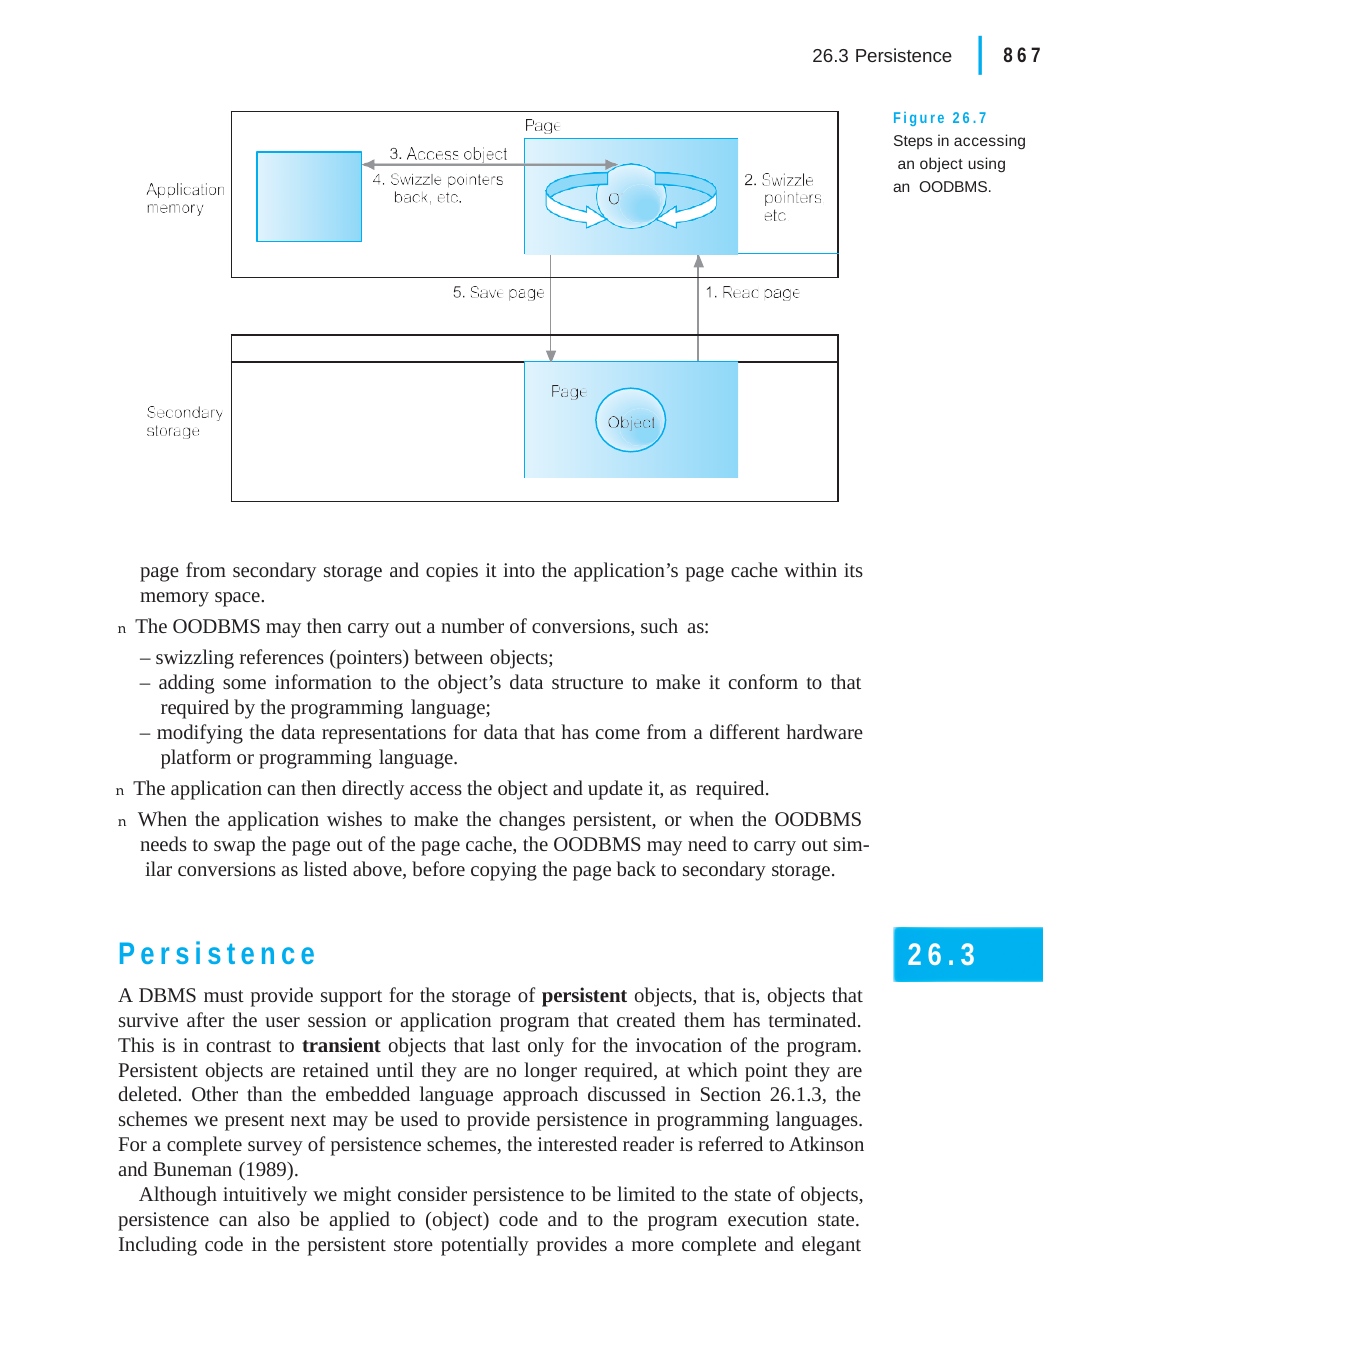

|
26.3 Persistence	867
Figure 26.7  Steps in accessing  an object using an  OODBMS.
|  |  |  |  |  |
| --- | --- | --- | --- | --- |
|  |  |  |  |  |
|  |  |  |  |  |
|  |  |  |  |  |
|  |  |  |  |  |
|  |  |  |  |  |
|  |  |  |  |  |

page from secondary storage and copies it into the application’s page cache within its  memory space.
n The OODBMS may then carry out a number of conversions, such as:
– swizzling references (pointers) between objects;
– adding some information to the object’s data structure to make it conform to that  required by the programming language;
– modifying the data representations for data that has come from a different hardware  platform or programming language.
n The application can then directly access the object and update it, as required.
n When the application wishes to make the changes persistent, or when the OODBMS  needs to swap the page out of the page cache, the OODBMS may need to carry out sim-  ilar conversions as listed above, before copying the page back to secondary storage.
Persistence
A DBMS must provide support for the storage of persistent objects, that is, objects that  survive after the user session or application program that created them has terminated.  This is in contrast to transient objects that last only for the invocation of the program.  Persistent objects are retained until they are no longer required, at which point they are  deleted. Other than the embedded language approach discussed in Section 26.1.3, the  schemes we present next may be used to provide persistence in programming languages.  For a complete survey of persistence schemes, the interested reader is referred to Atkinson  and Buneman (1989).
Although intuitively we might consider persistence to be limited to the state of objects,  persistence can also be applied to (object) code and to the program execution state.  Including code in the persistent store potentially provides a more complete and elegant

26.3